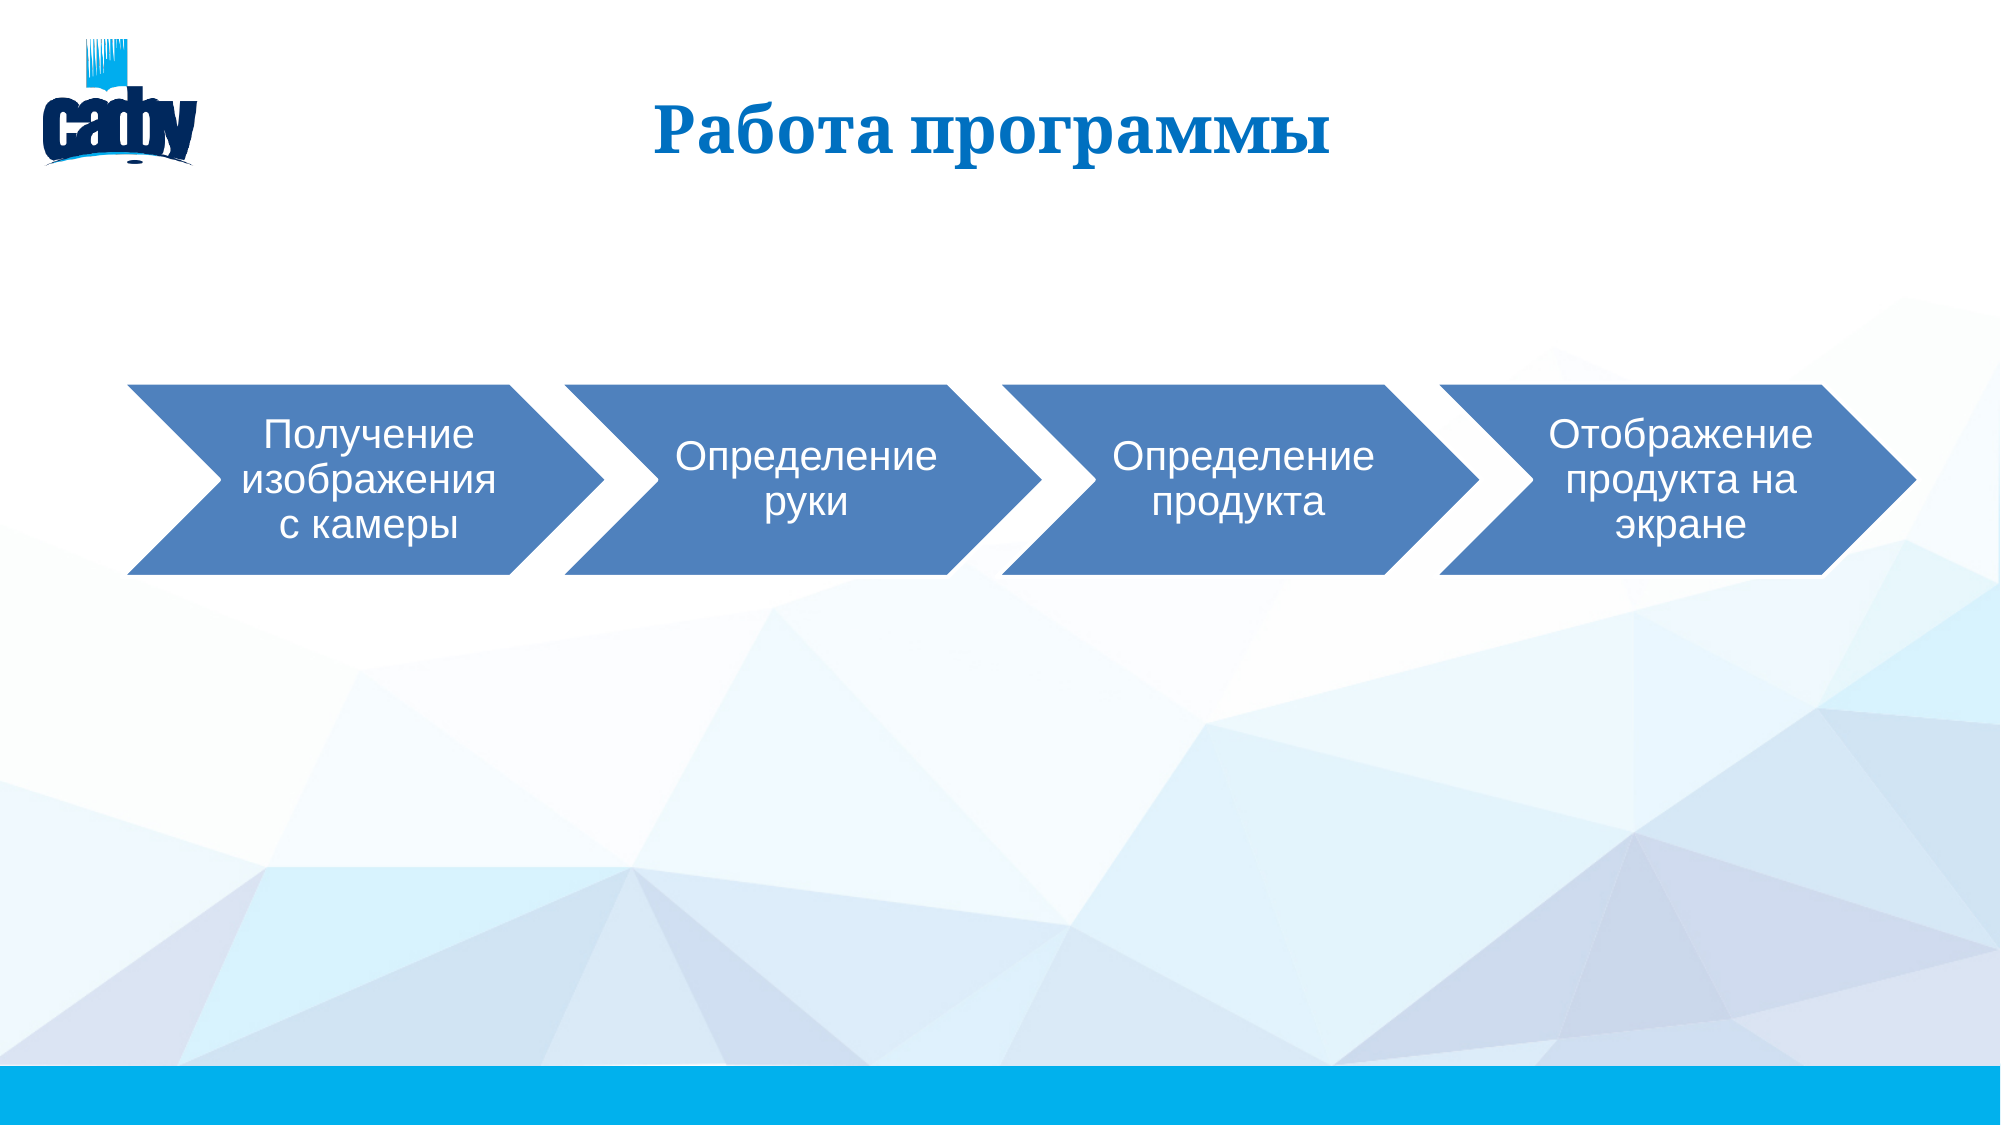

# Работа программы
Получение изображения с камеры
Определение руки
Определение продукта
Отображение продукта на экране